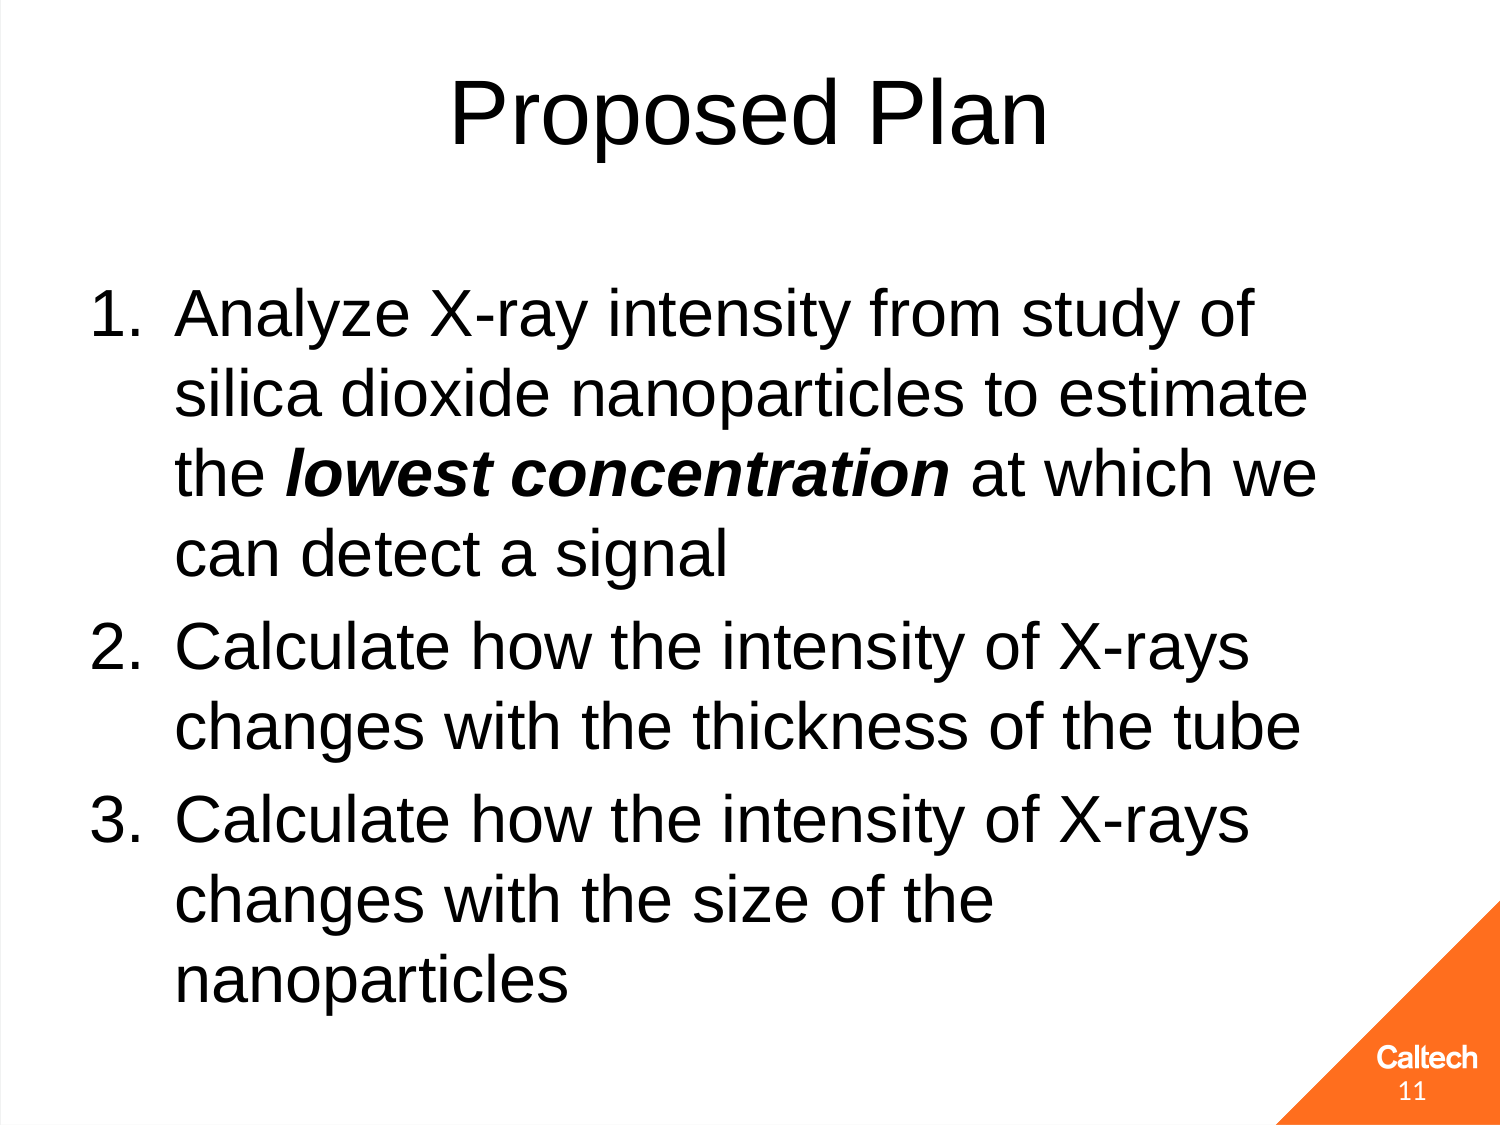

# Proposed Plan
Analyze X-ray intensity from study of silica dioxide nanoparticles to estimate the lowest concentration at which we can detect a signal
Calculate how the intensity of X-rays changes with the thickness of the tube
Calculate how the intensity of X-rays changes with the size of the nanoparticles
11